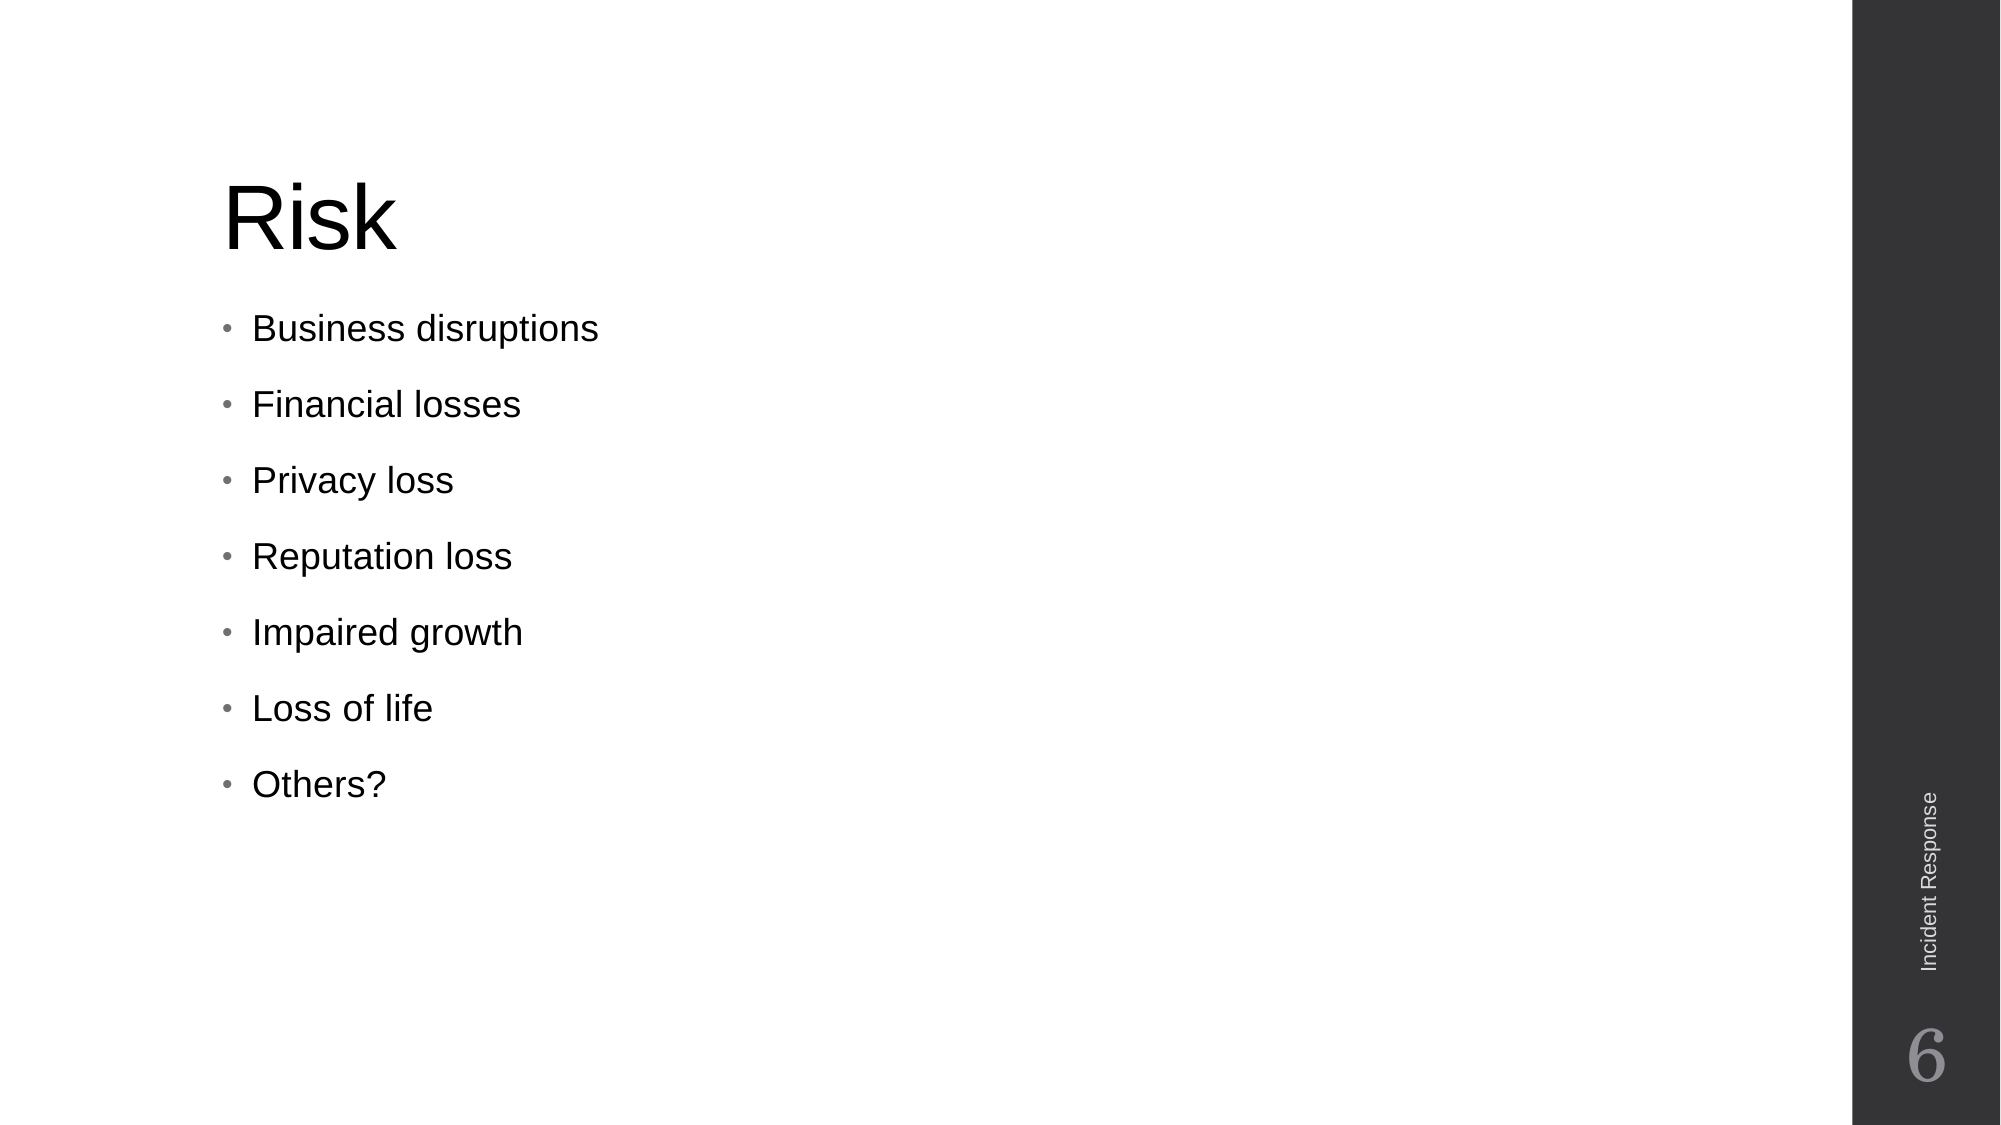

# Risk
Business disruptions
Financial losses
Privacy loss
Reputation loss
Impaired growth
Loss of life
Others?
Incident Response
6